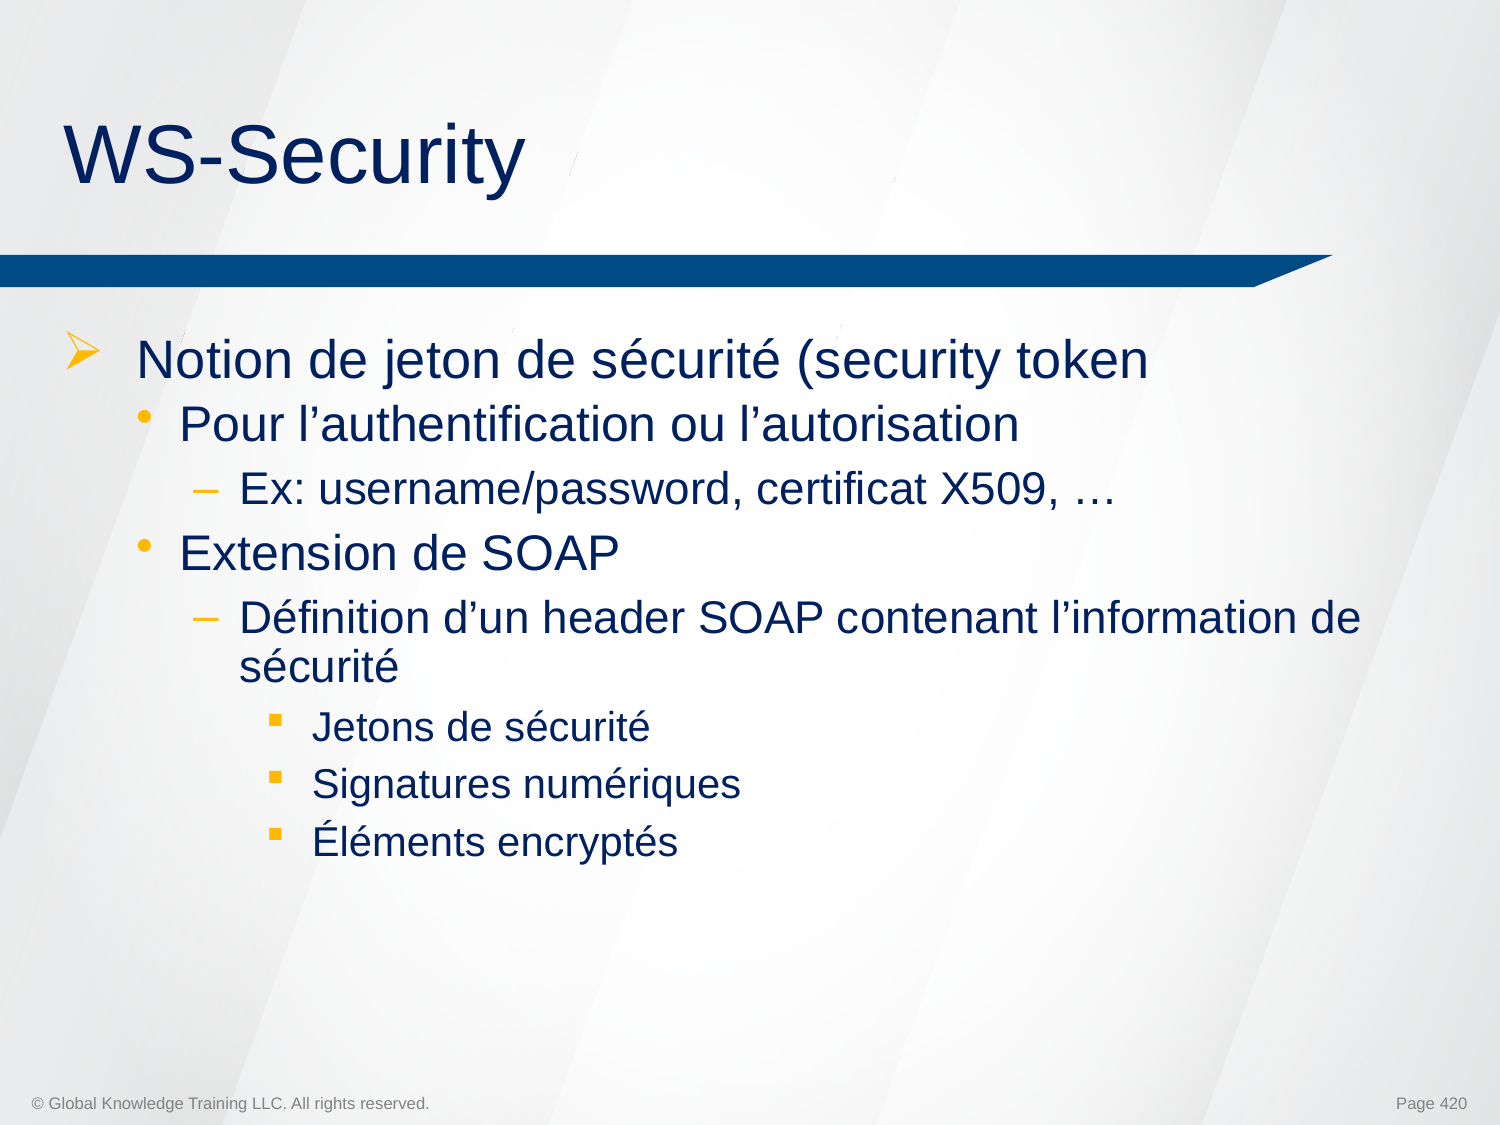

# WS-Security
Notion de jeton de sécurité (security token
Pour l’authentification ou l’autorisation
Ex: username/password, certificat X509, …
Extension de SOAP
Définition d’un header SOAP contenant l’information de sécurité
Jetons de sécurité
Signatures numériques
Éléments encryptés